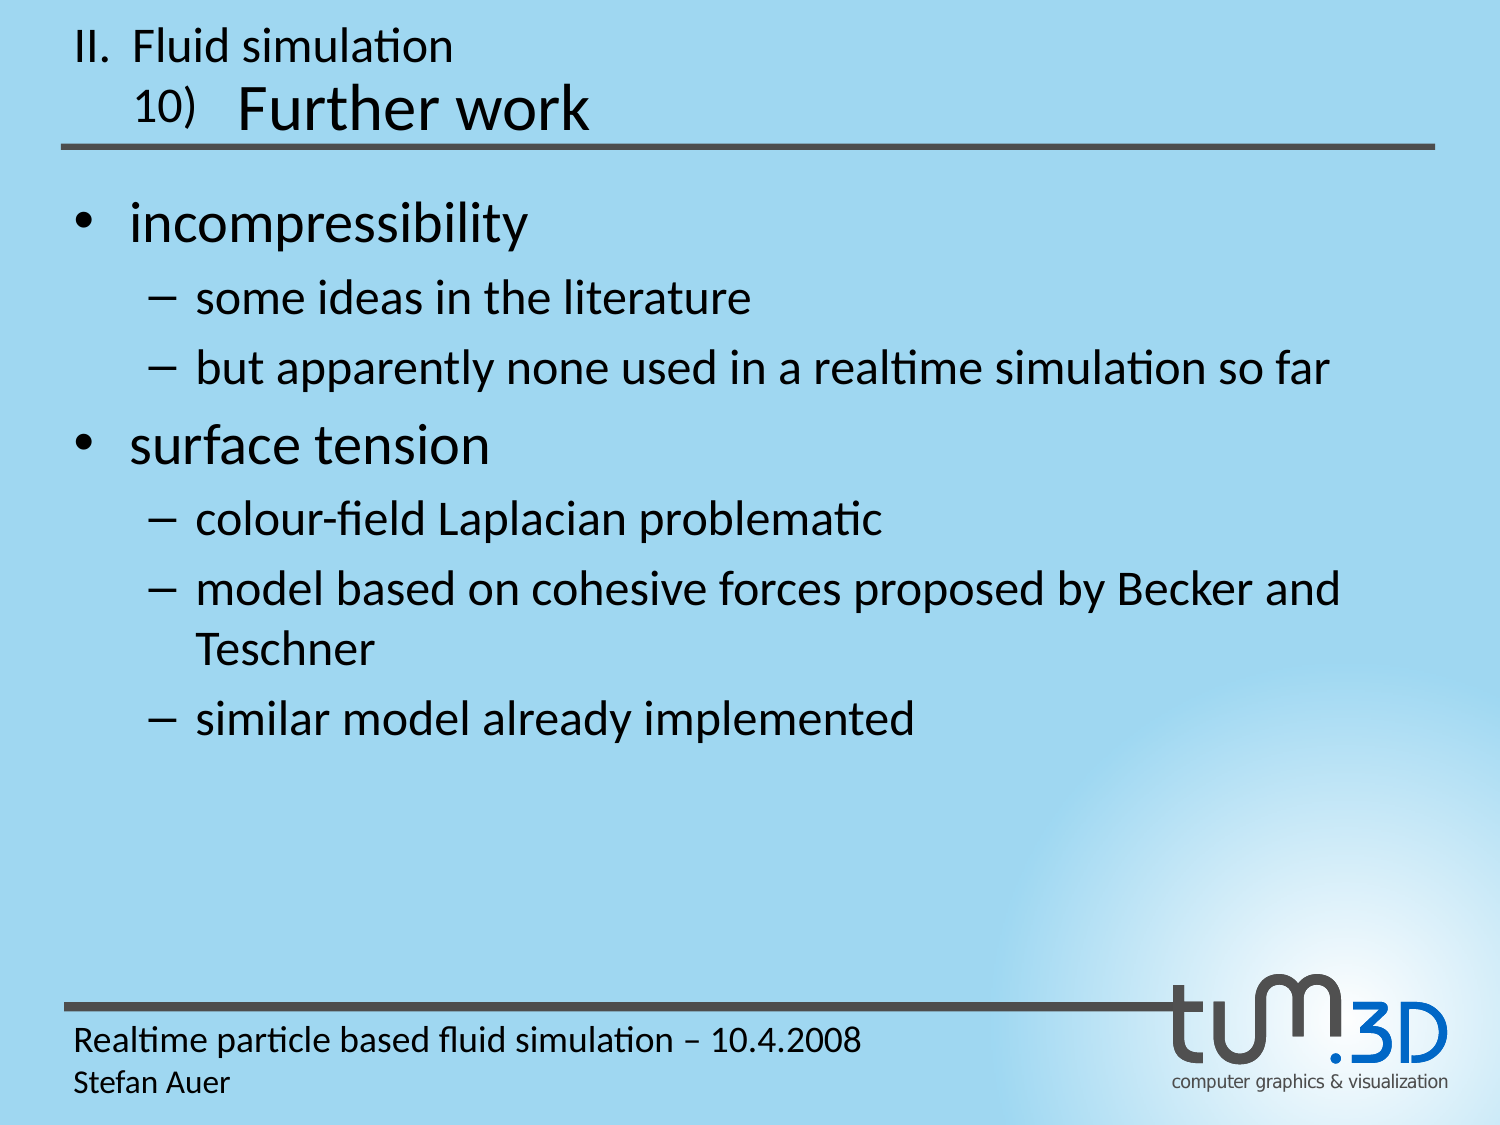

II.
Fluid simulation
Further work
10)
incompressibility
some ideas in the literature
but apparently none used in a realtime simulation so far
surface tension
colour-field Laplacian problematic
model based on cohesive forces proposed by Becker and Teschner
similar model already implemented